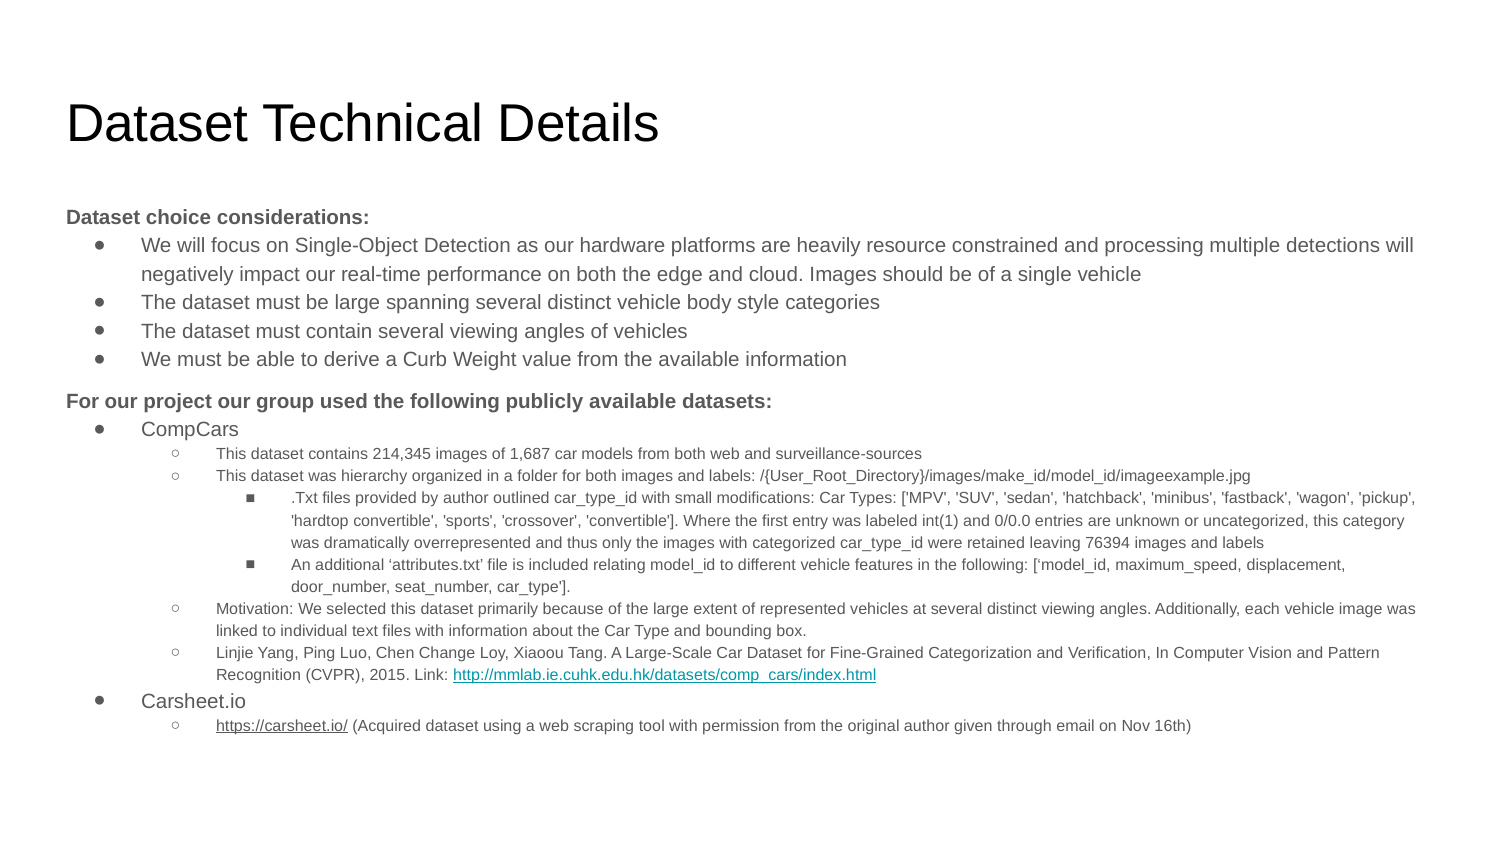

# Dataset Technical Details
Dataset choice considerations:
We will focus on Single-Object Detection as our hardware platforms are heavily resource constrained and processing multiple detections will negatively impact our real-time performance on both the edge and cloud. Images should be of a single vehicle
The dataset must be large spanning several distinct vehicle body style categories
The dataset must contain several viewing angles of vehicles
We must be able to derive a Curb Weight value from the available information
For our project our group used the following publicly available datasets:
CompCars
This dataset contains 214,345 images of 1,687 car models from both web and surveillance-sources
This dataset was hierarchy organized in a folder for both images and labels: /{User_Root_Directory}/images/make_id/model_id/imageexample.jpg
.Txt files provided by author outlined car_type_id with small modifications: Car Types: ['MPV', 'SUV', 'sedan', 'hatchback', 'minibus', 'fastback', 'wagon', 'pickup', 'hardtop convertible', 'sports', 'crossover', 'convertible']. Where the first entry was labeled int(1) and 0/0.0 entries are unknown or uncategorized, this category was dramatically overrepresented and thus only the images with categorized car_type_id were retained leaving 76394 images and labels
An additional ‘attributes.txt’ file is included relating model_id to different vehicle features in the following: [‘model_id, maximum_speed, displacement, door_number, seat_number, car_type'].
Motivation: We selected this dataset primarily because of the large extent of represented vehicles at several distinct viewing angles. Additionally, each vehicle image was linked to individual text files with information about the Car Type and bounding box.
Linjie Yang, Ping Luo, Chen Change Loy, Xiaoou Tang. A Large-Scale Car Dataset for Fine-Grained Categorization and Verification, In Computer Vision and Pattern Recognition (CVPR), 2015. Link: http://mmlab.ie.cuhk.edu.hk/datasets/comp_cars/index.html
Carsheet.io
https://carsheet.io/ (Acquired dataset using a web scraping tool with permission from the original author given through email on Nov 16th)